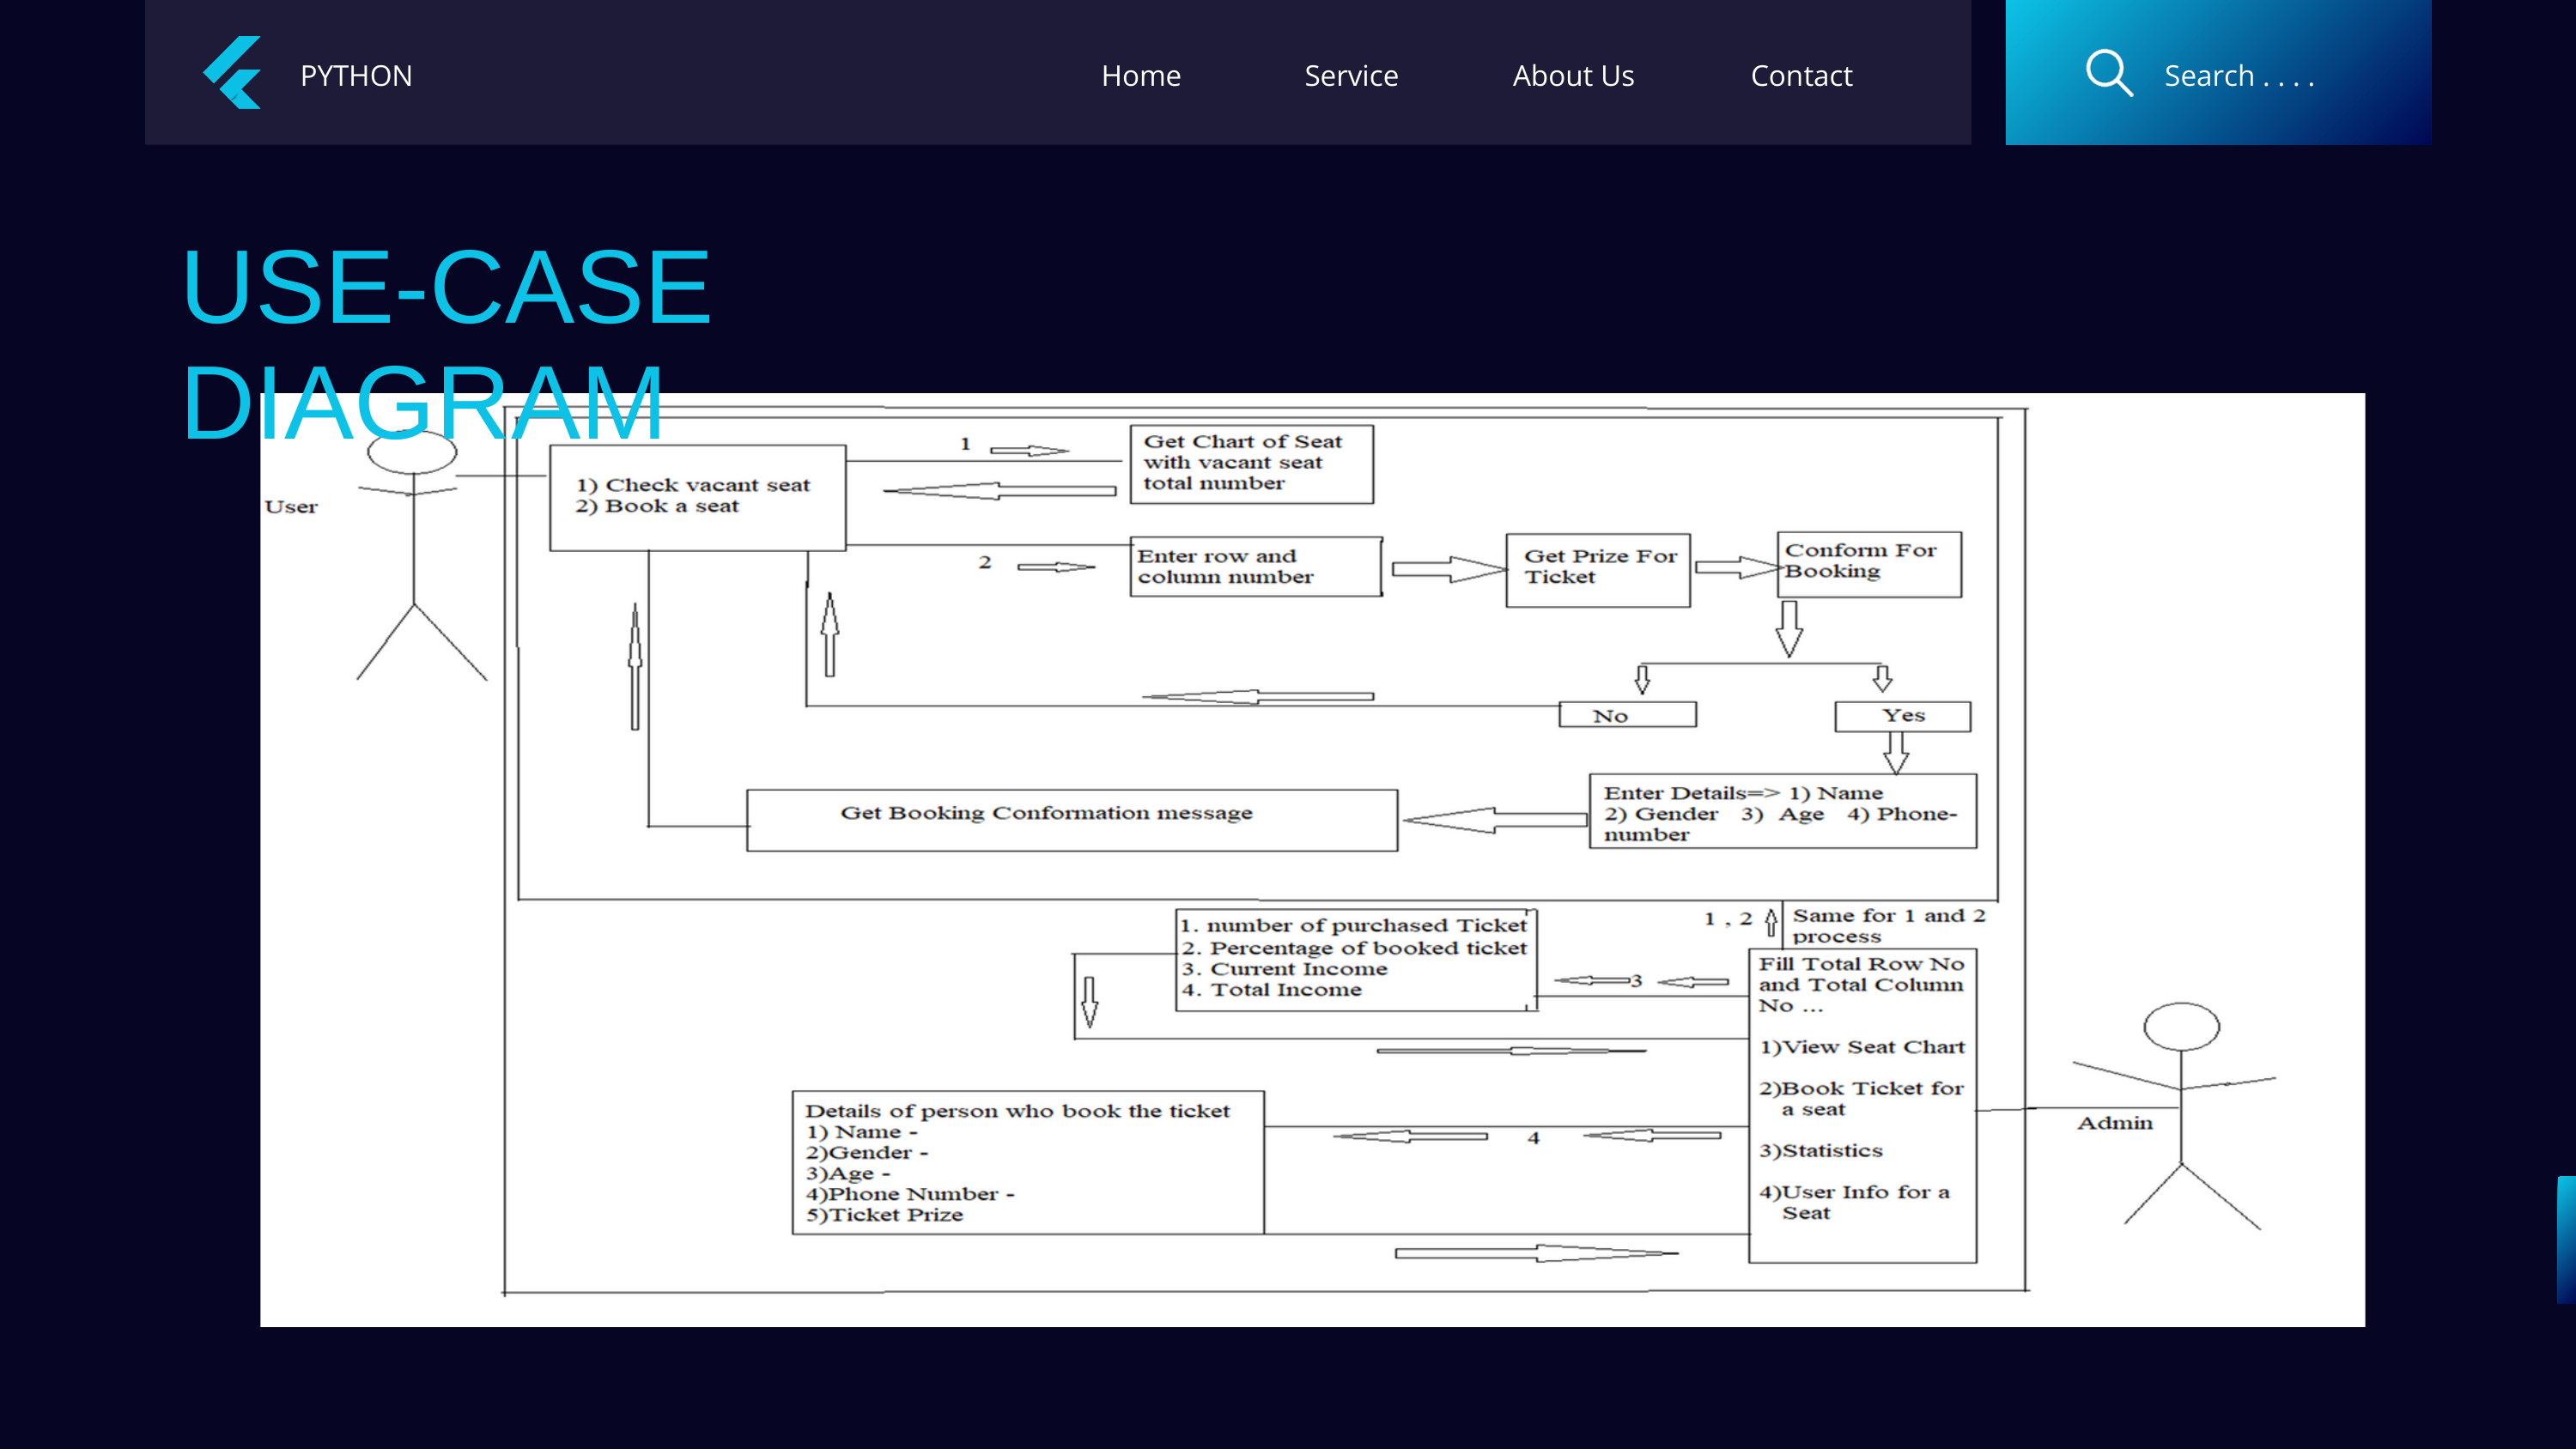

PYTHON
Home
Service
About Us
Contact
Search . . . .
USE-CASE DIAGRAM